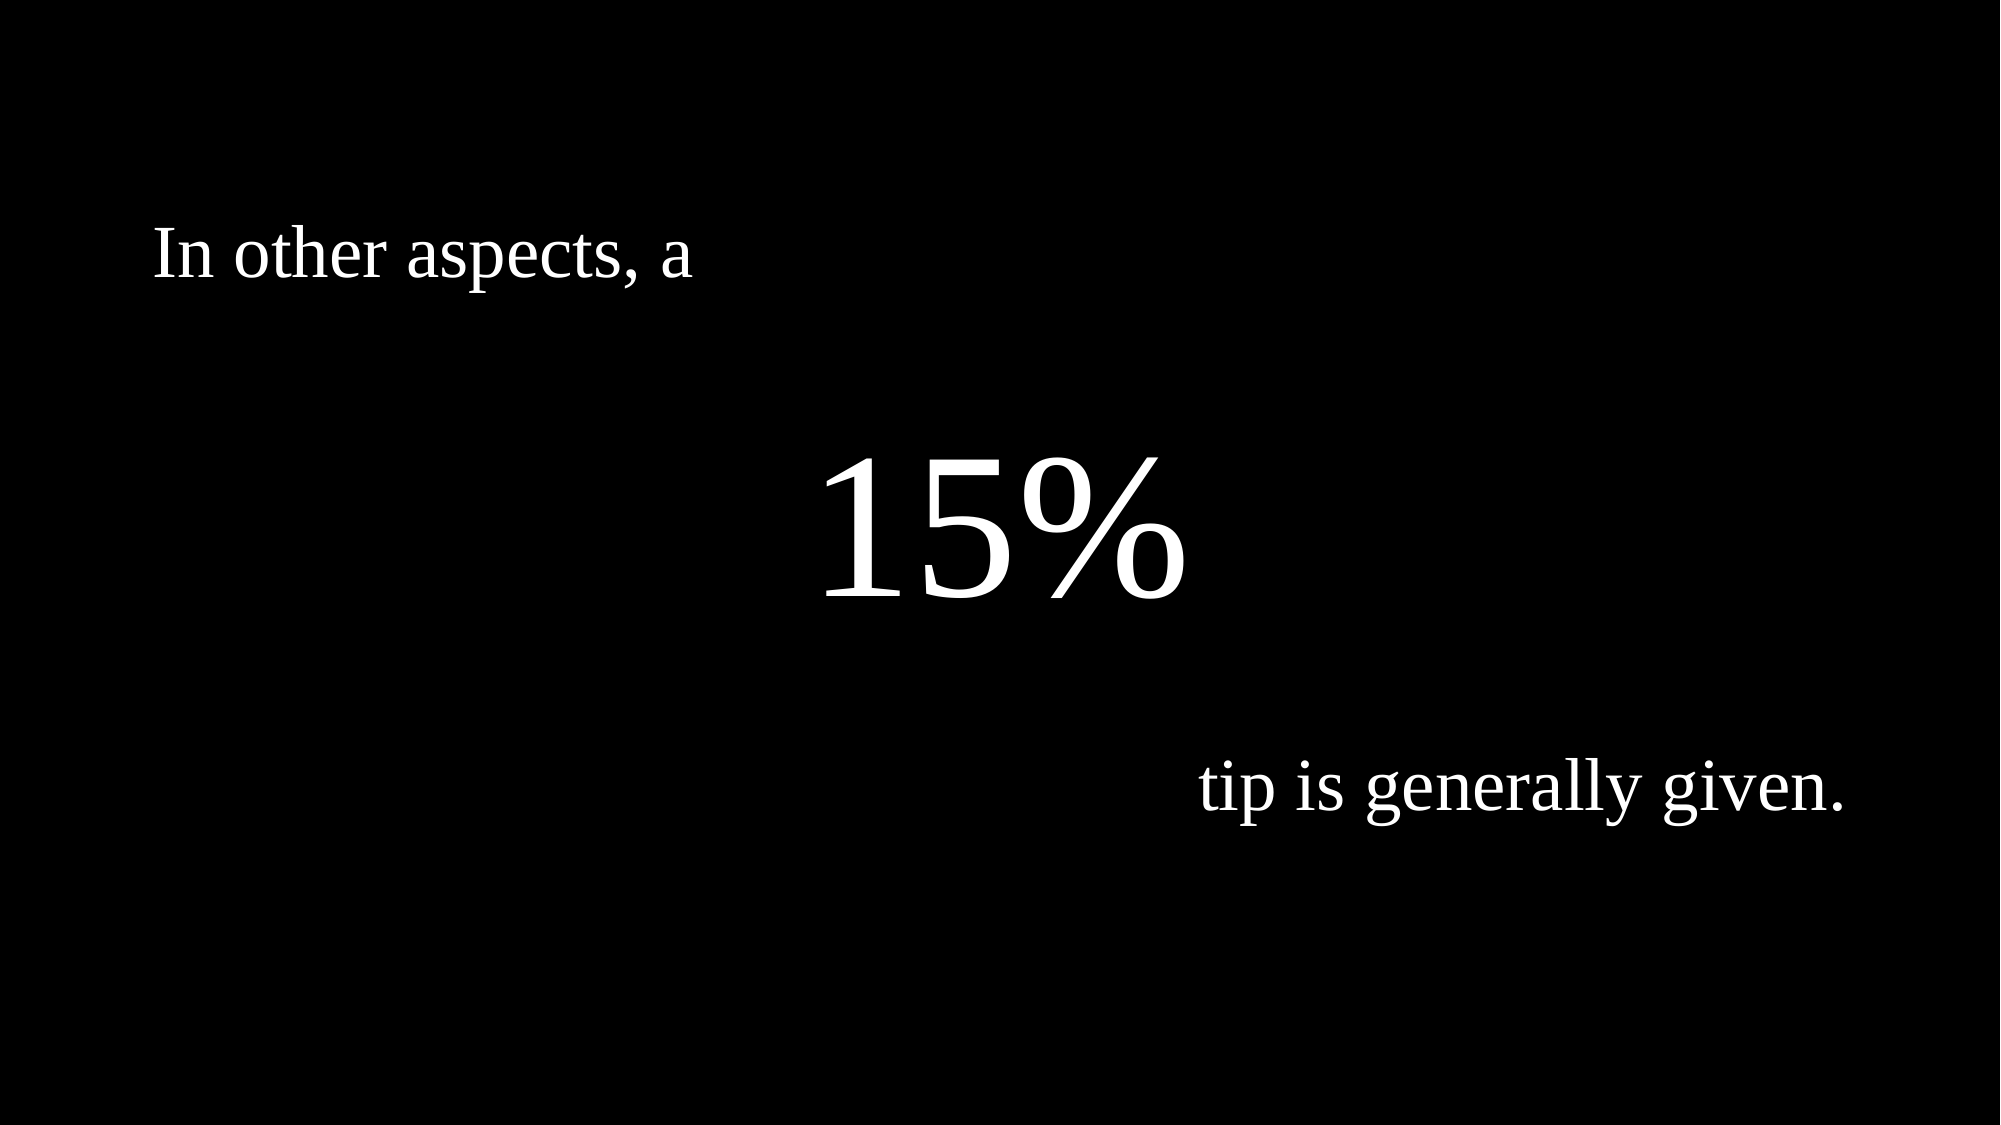

In other aspects, a

15%

tip is generally given.